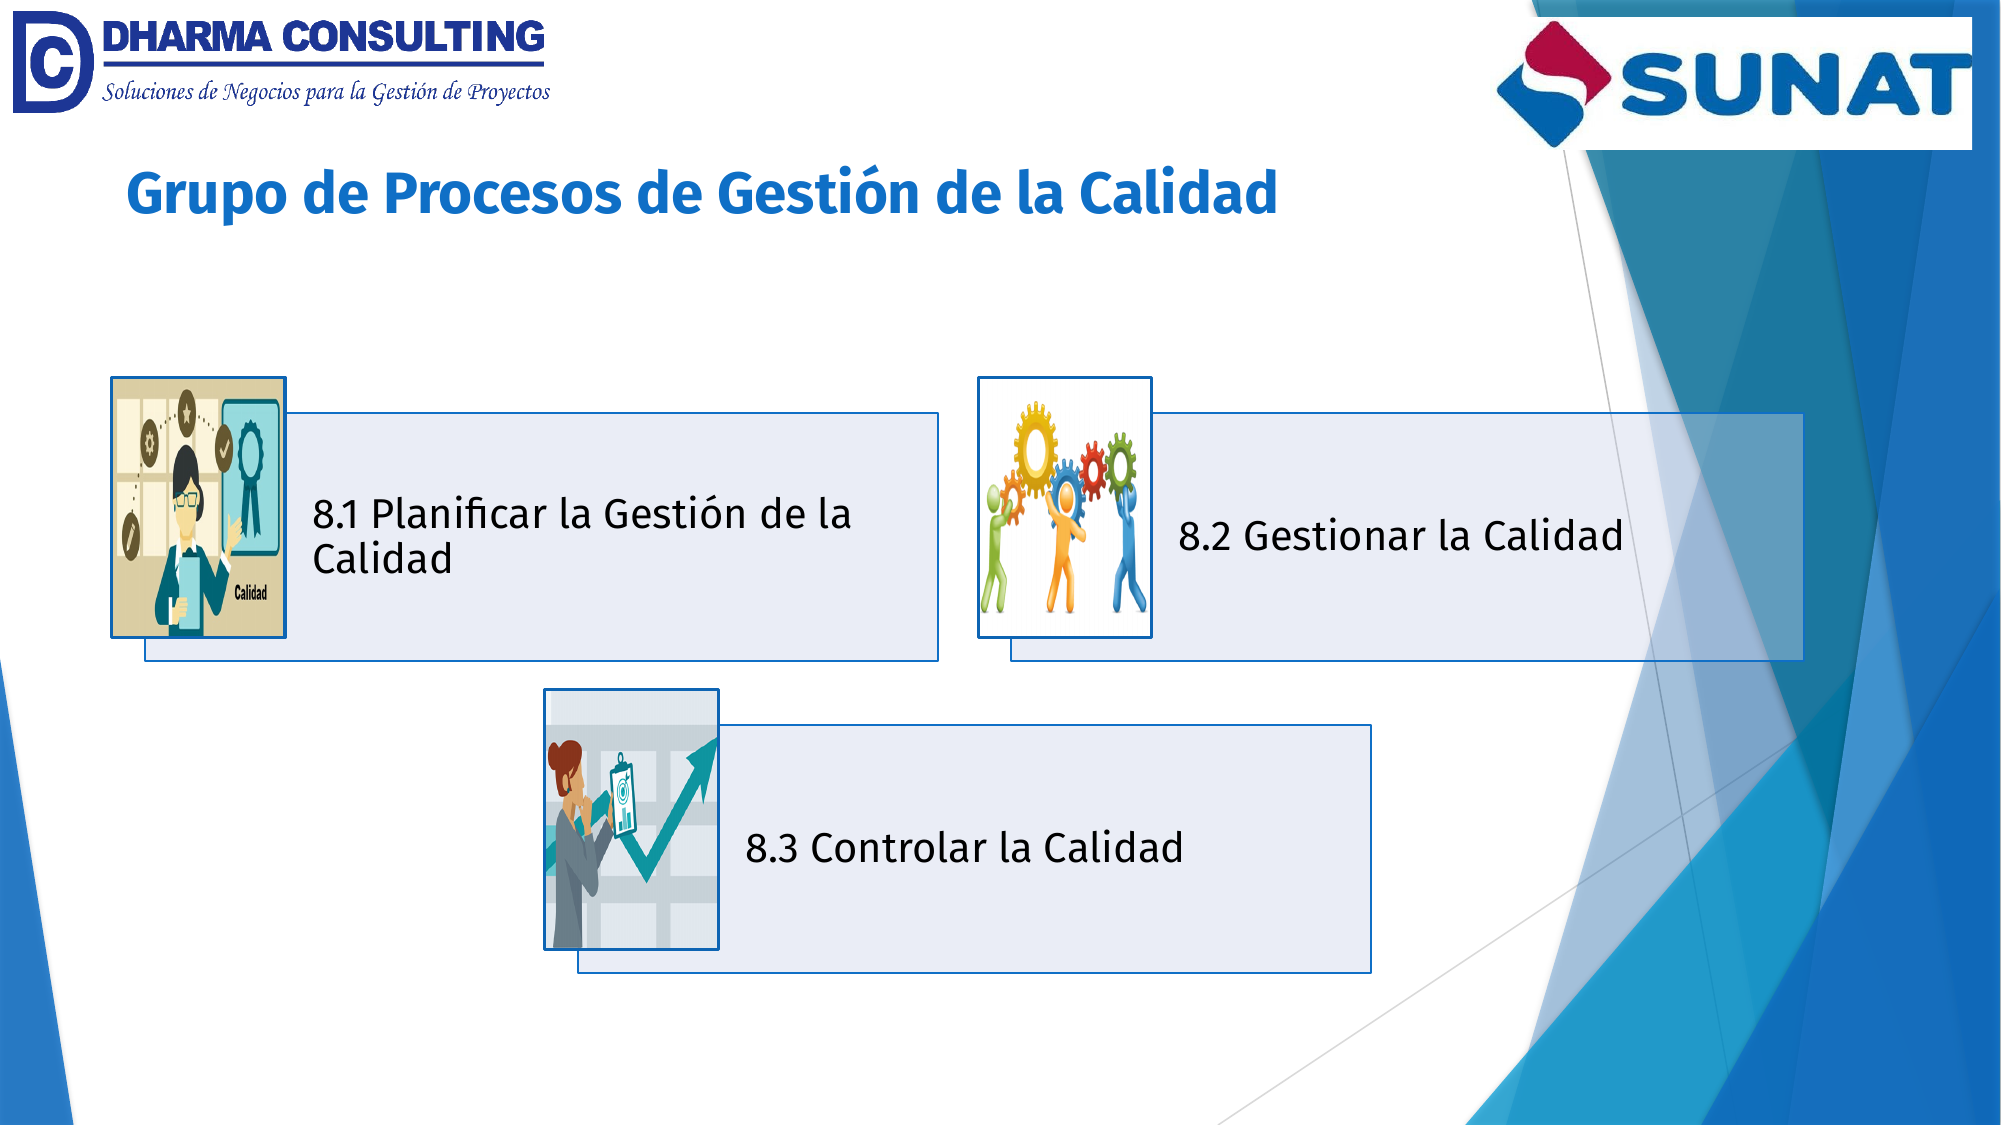

Grupo de Procesos de Gestión de la Calidad
8.1 Planificar la Gestión de la Calidad
8.2 Gestionar la Calidad
8.3 Controlar la Calidad